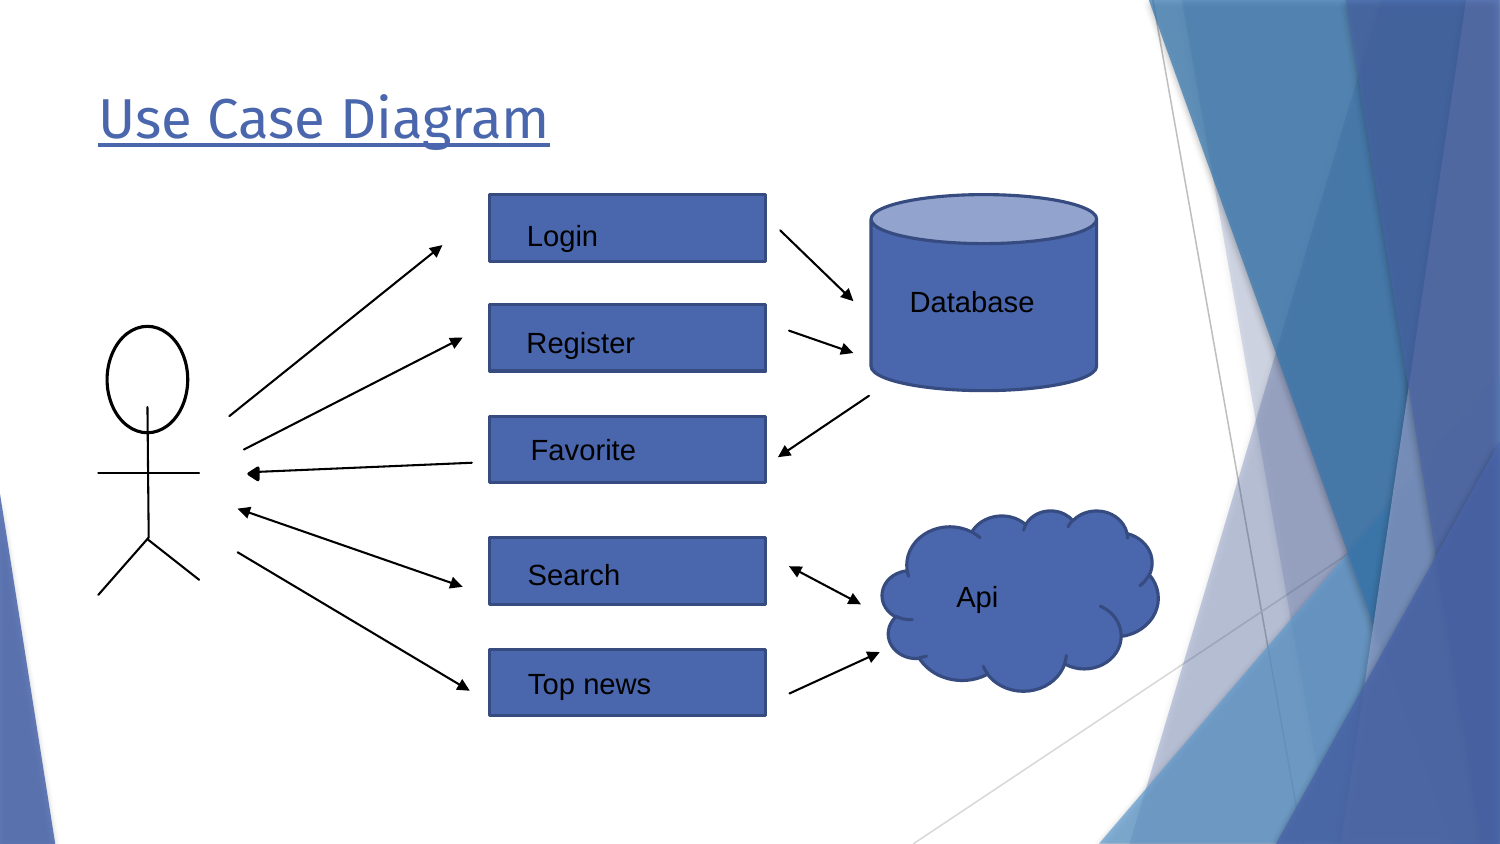

# Use Case Diagram

Login
Database

Register

Favorite

Search
Api

Top news